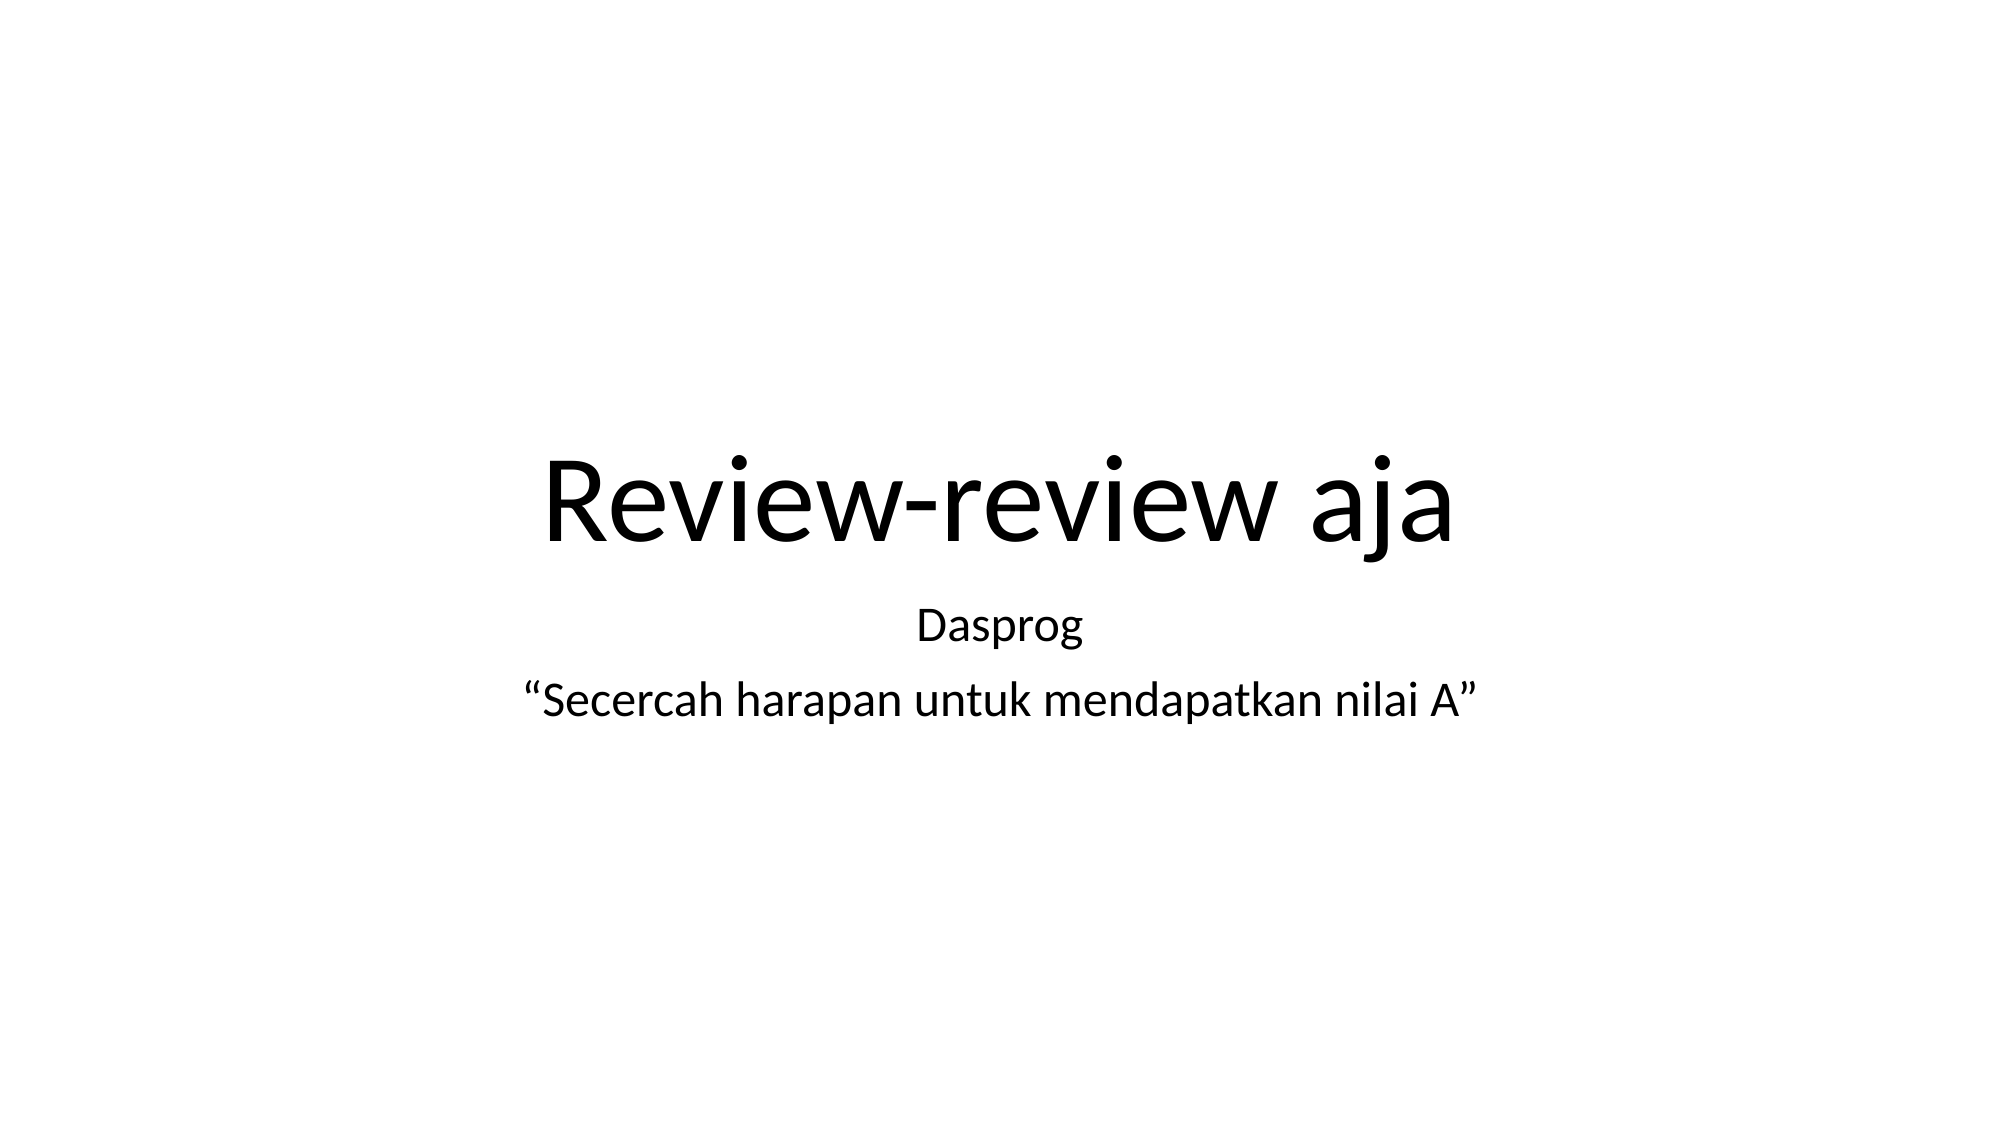

# Review-review aja
Dasprog
“Secercah harapan untuk mendapatkan nilai A”